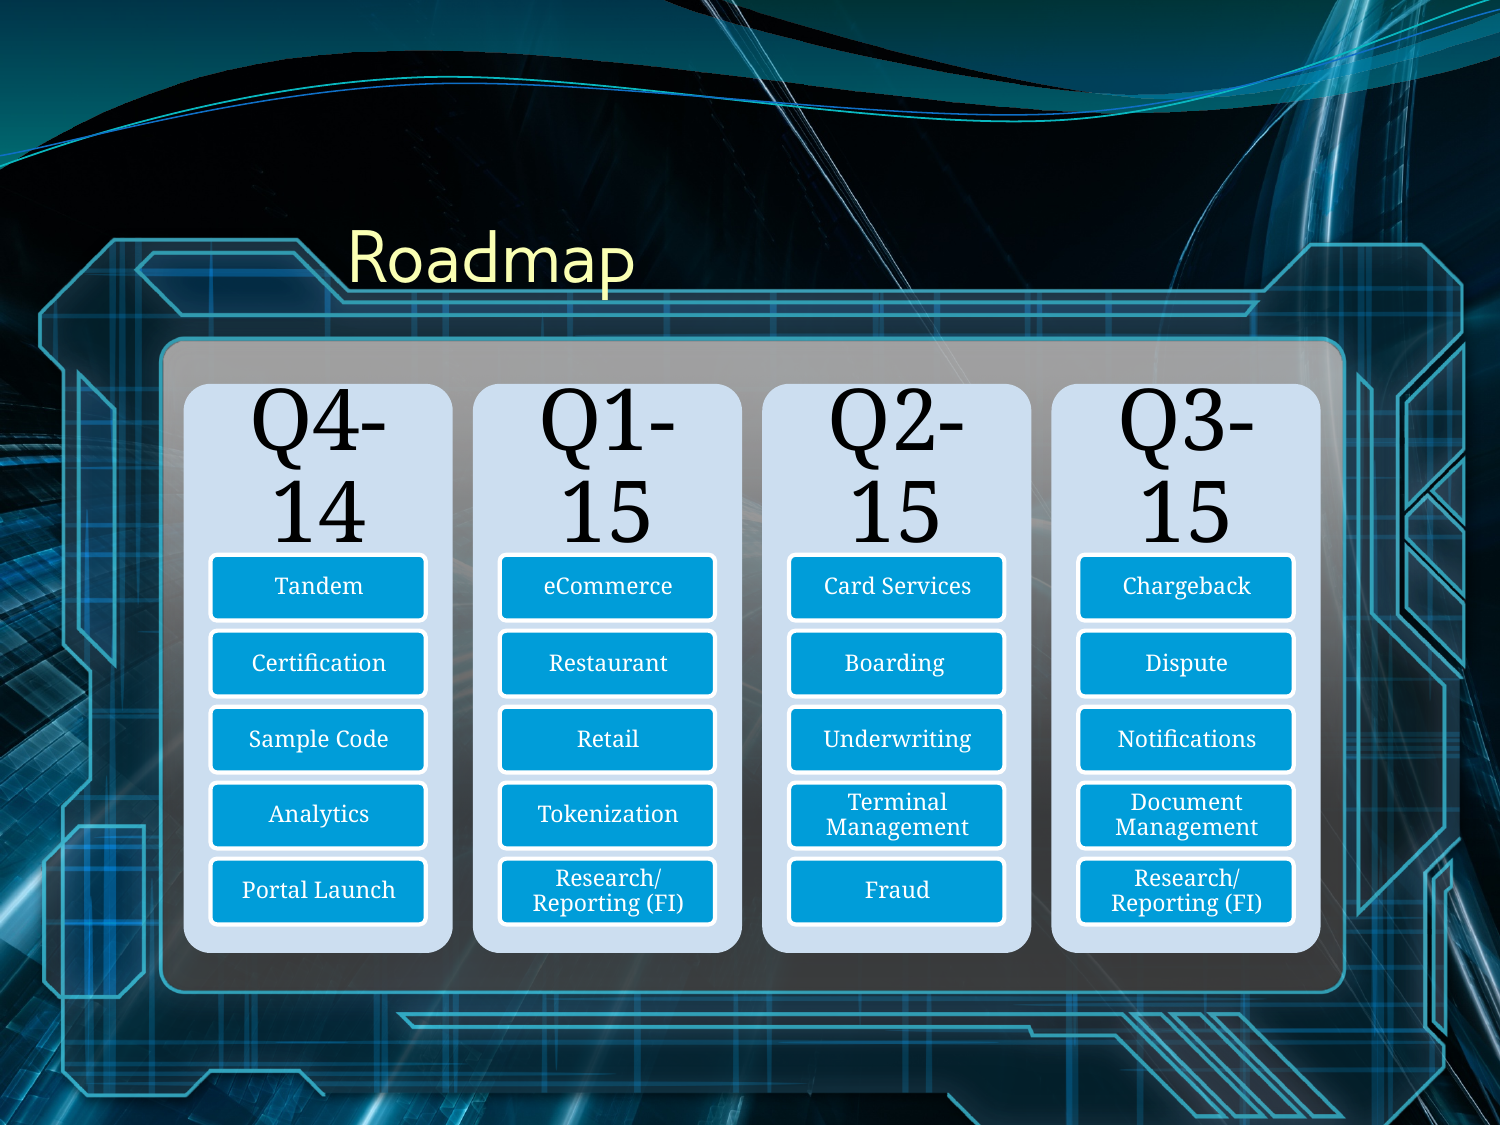

# Roadmap
Q4-14
Tandem
Certification
Sample Code
Analytics
Portal Launch
Q1-15
eCommerce
Restaurant
Retail
Tokenization
Research/Reporting (FI)
Q2-15
Card Services
Boarding
Underwriting
Terminal Management
Fraud
Q3-15
Chargeback
Dispute
Notifications
Document Management
Research/Reporting (FI)